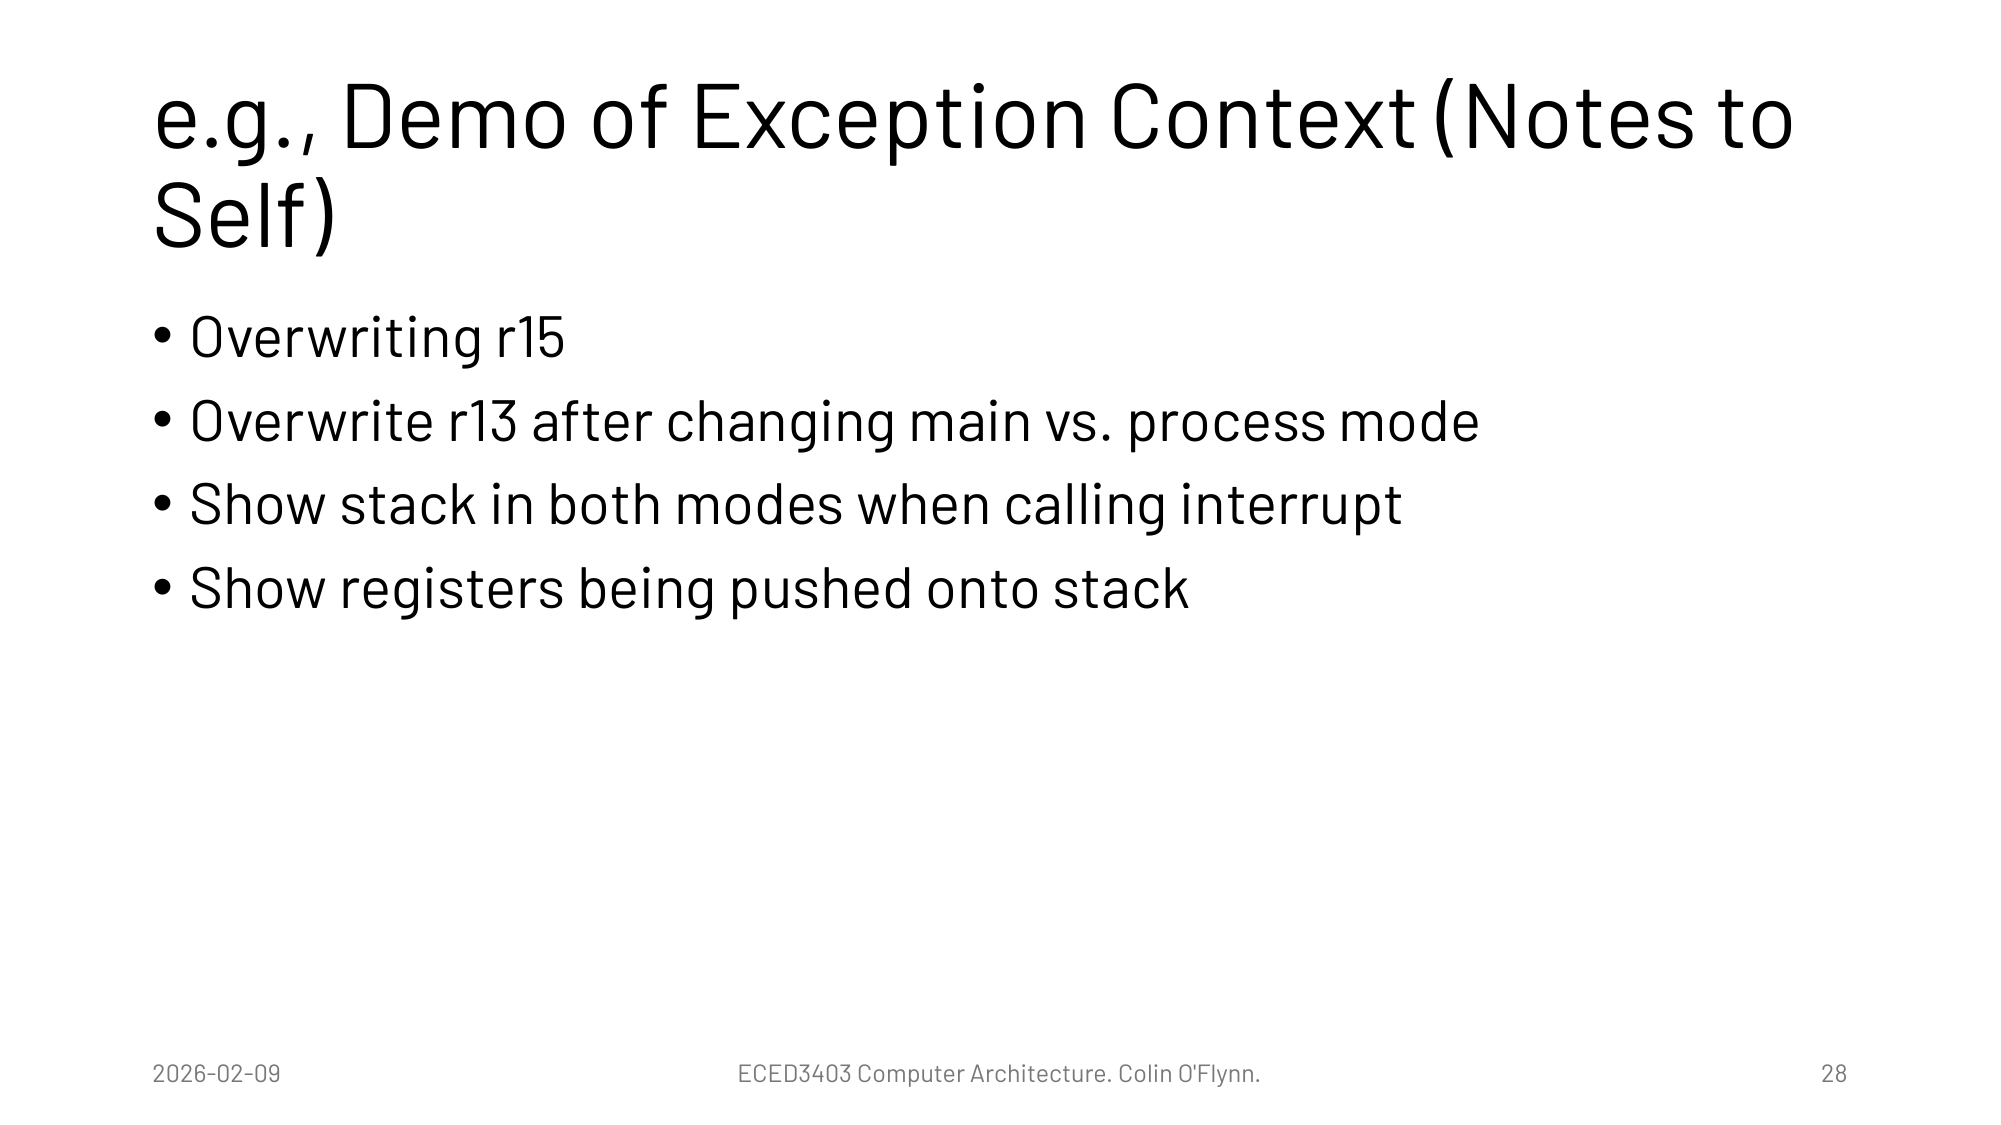

# e.g., Demo of Exception Context (Notes to Self)
Overwriting r15
Overwrite r13 after changing main vs. process mode
Show stack in both modes when calling interrupt
Show registers being pushed onto stack
2026-02-09
ECED3403 Computer Architecture. Colin O'Flynn.
28